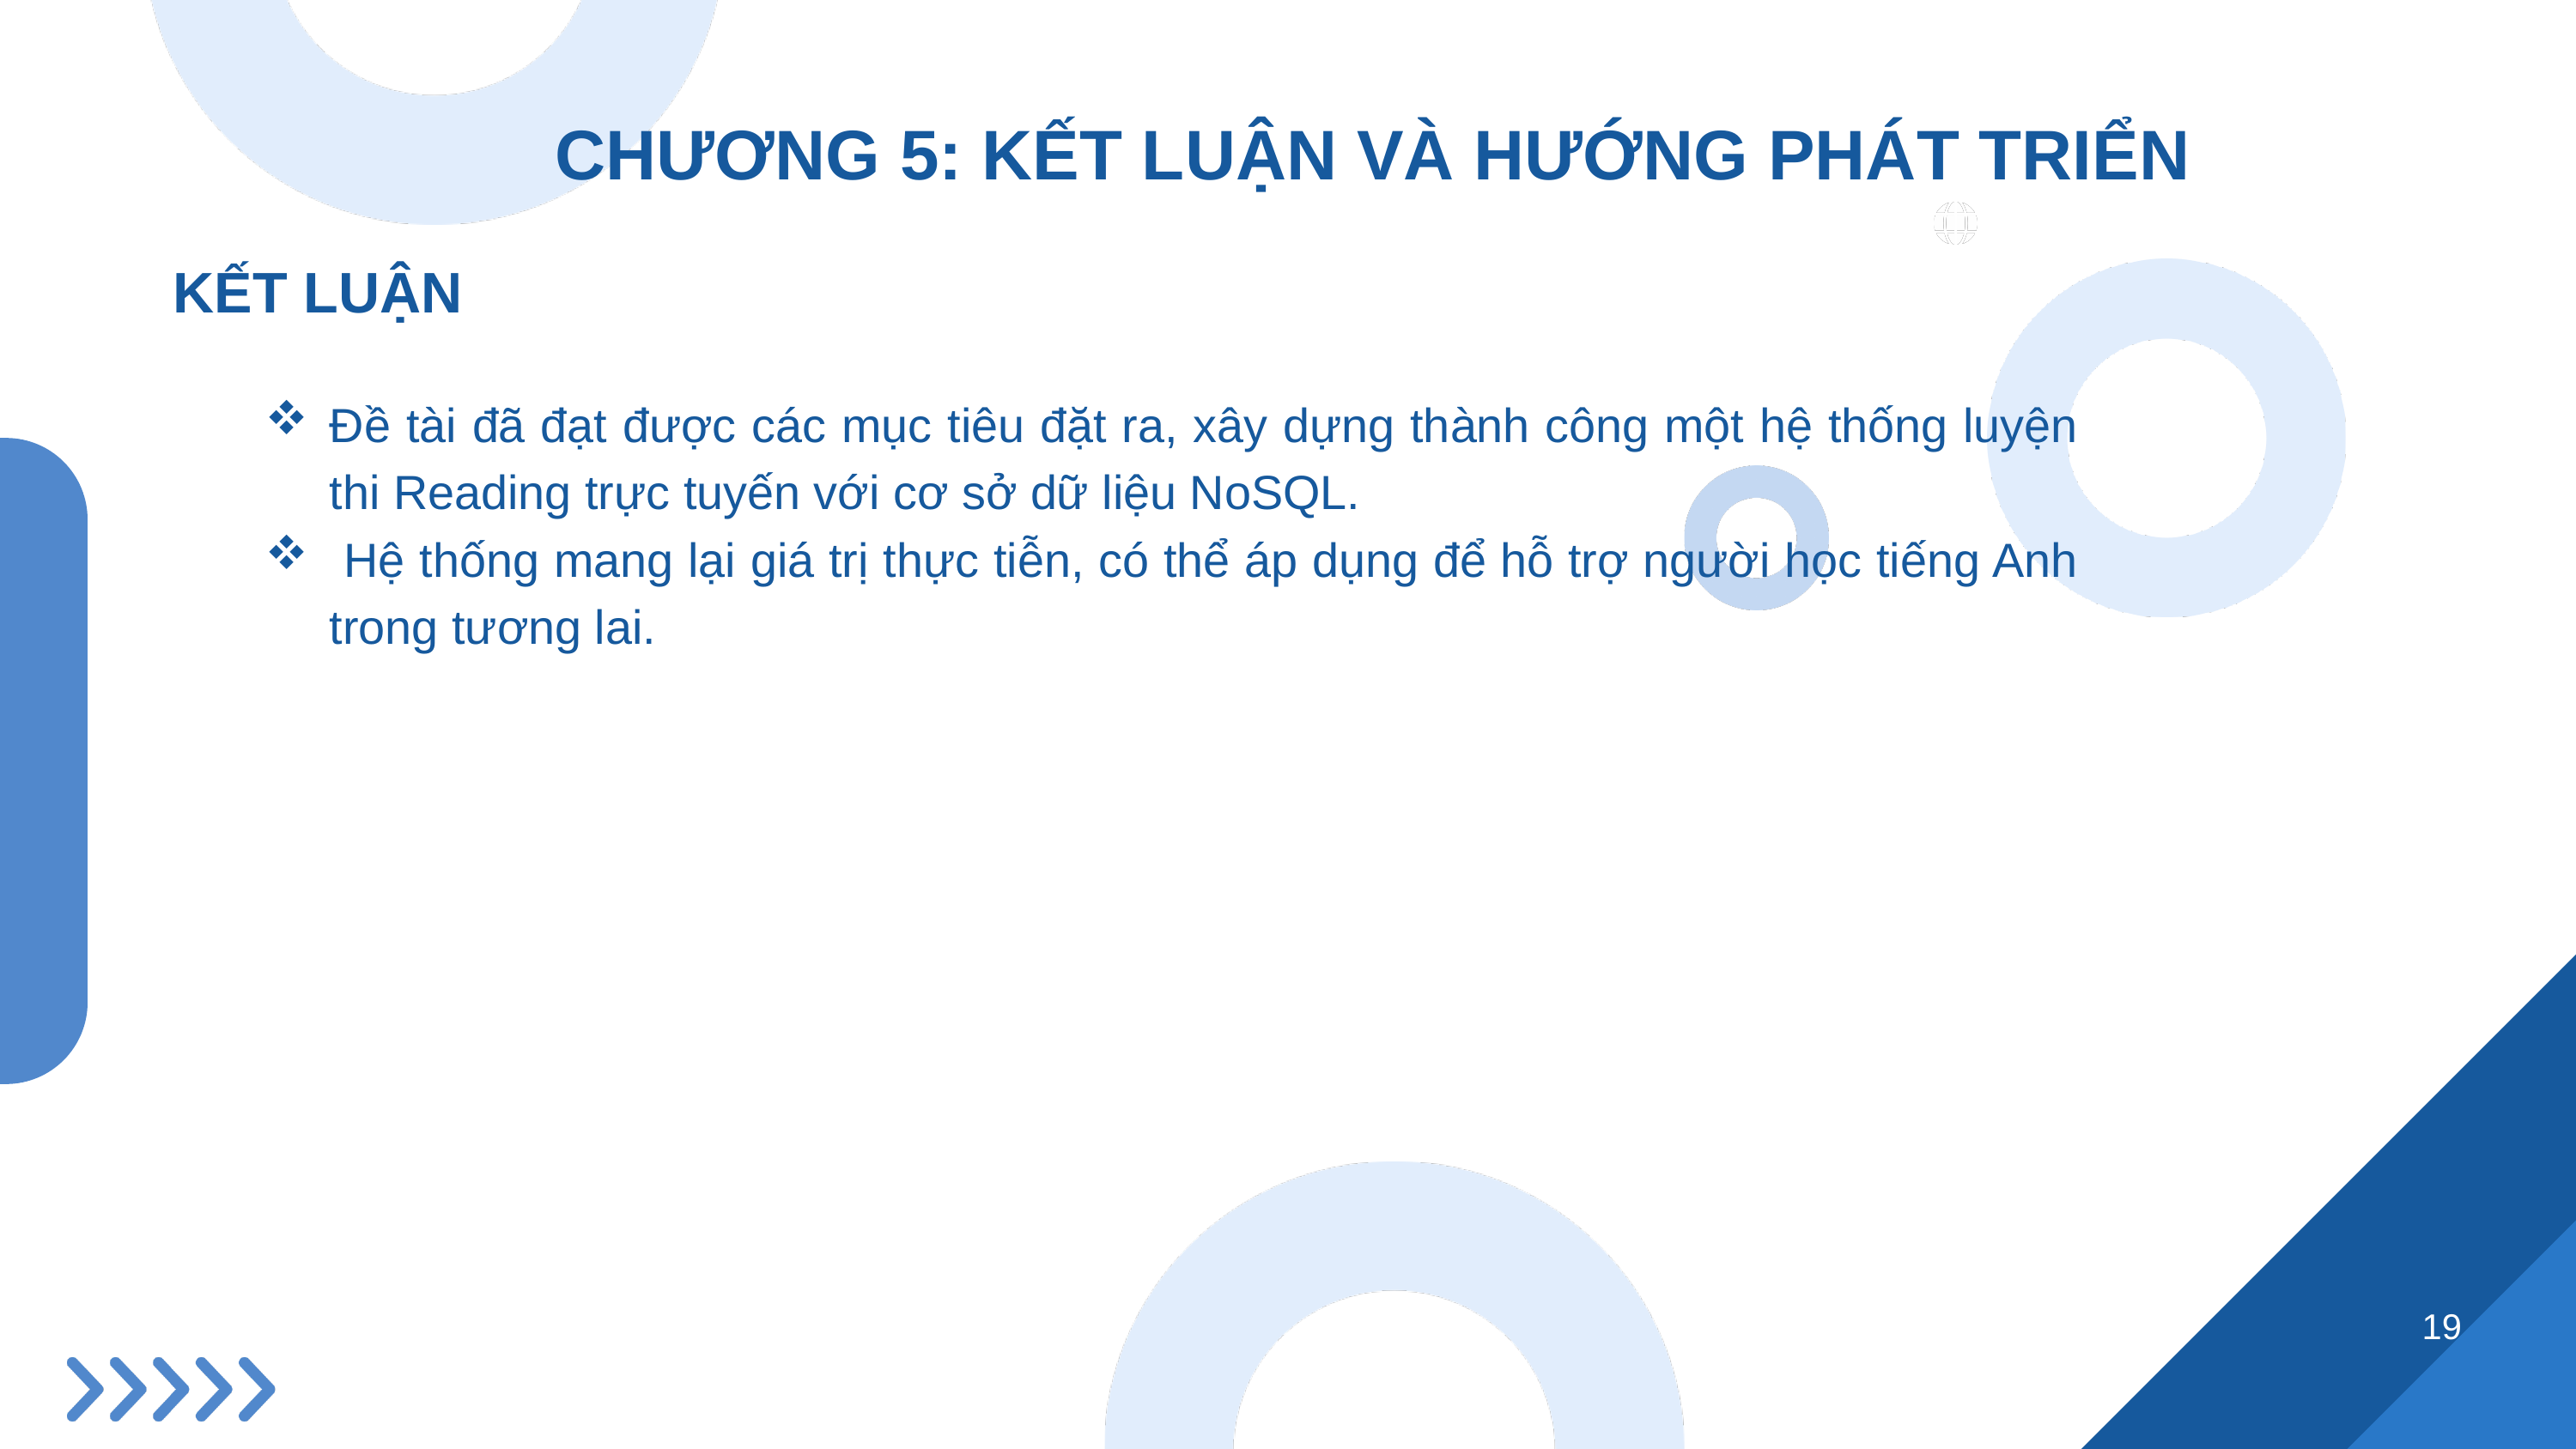

CHƯƠNG 5: KẾT LUẬN VÀ HƯỚNG PHÁT TRIỂN

KẾT LUẬN

Đề tài đã đạt được các mục tiêu đặt ra, xây dựng thành công một hệ thống luyện thi Reading trực tuyến với cơ sở dữ liệu NoSQL.
 Hệ thống mang lại giá trị thực tiễn, có thể áp dụng để hỗ trợ người học tiếng Anh trong tương lai.

19